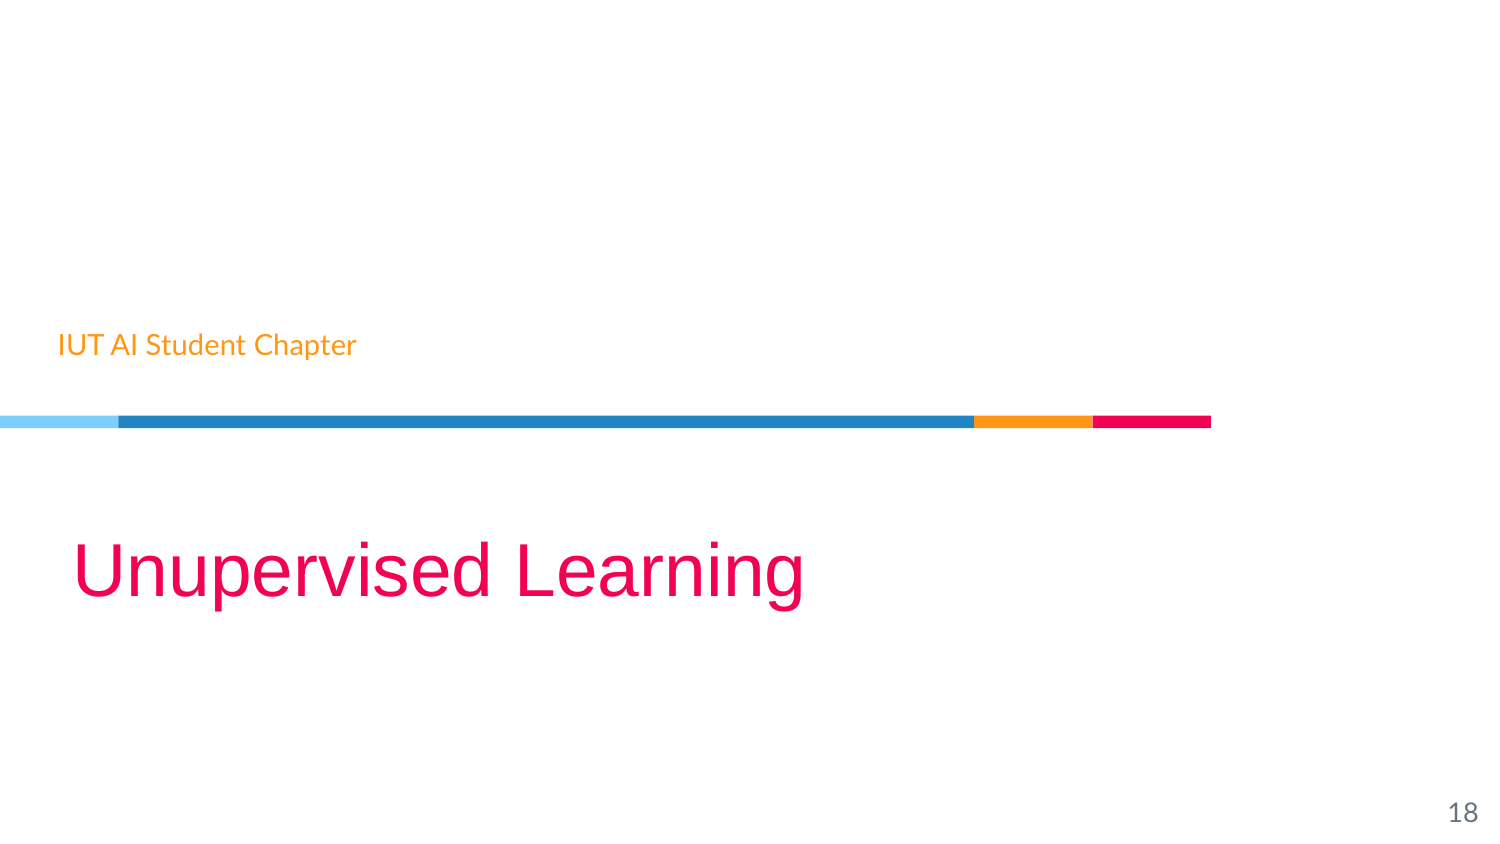

IUT AI Student Chapter
# Unupervised Learning
18